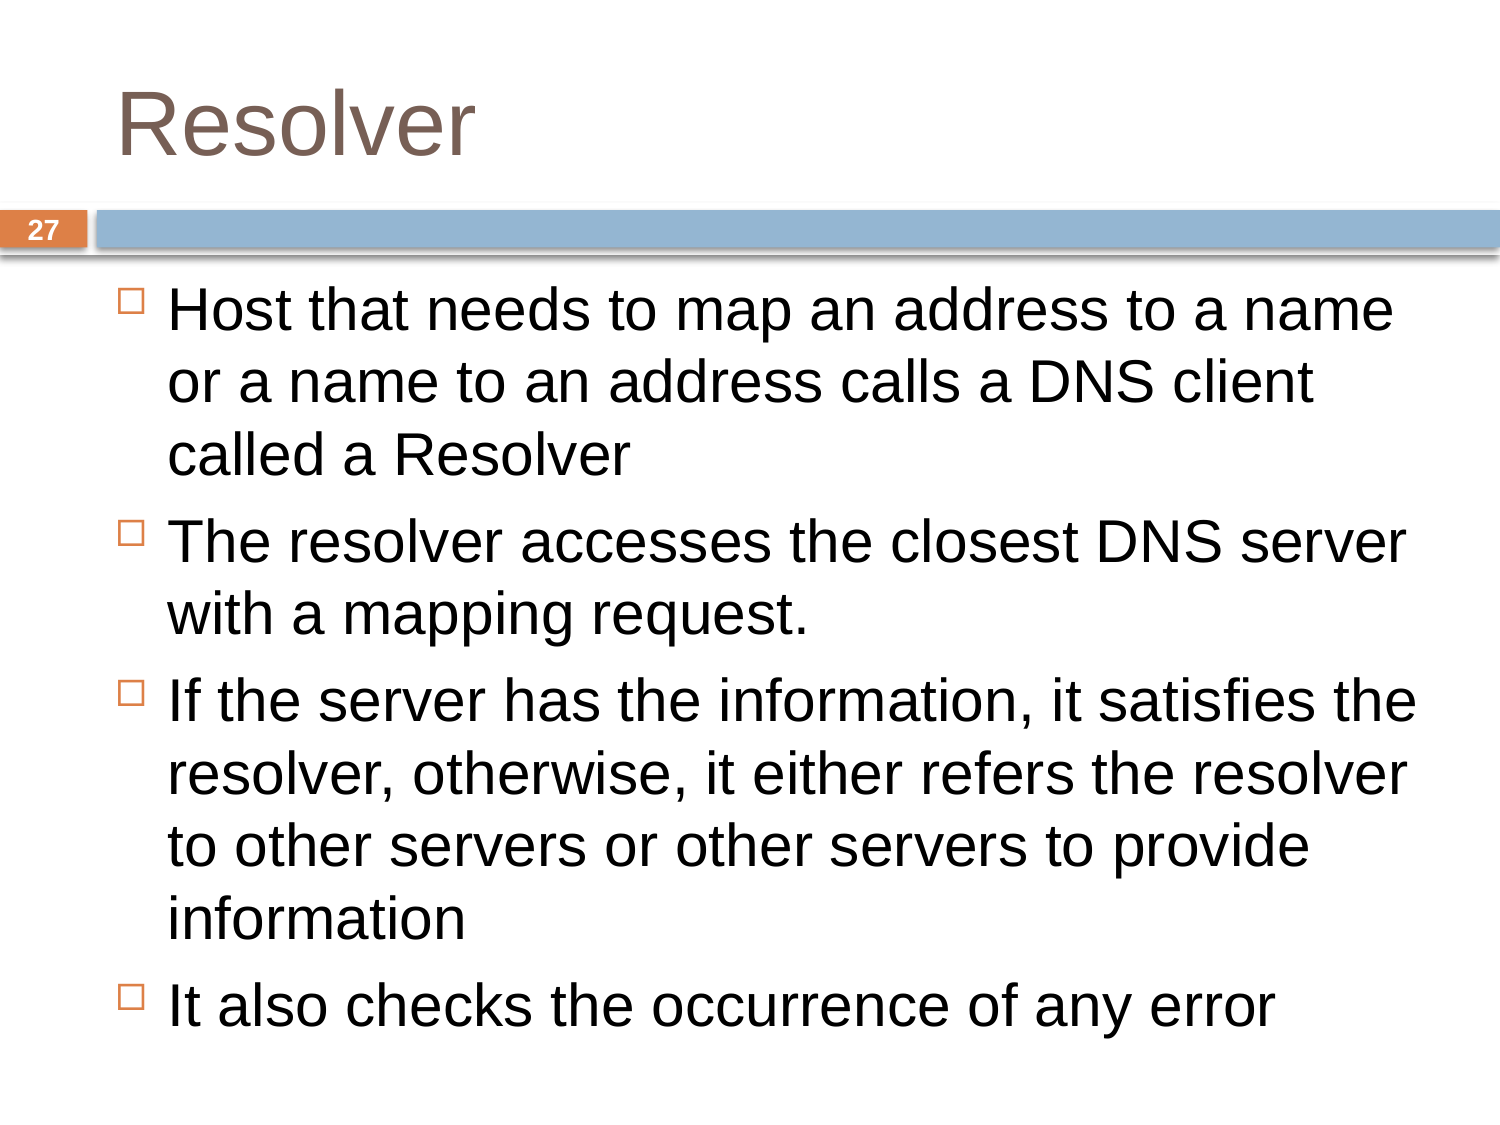

# Resolver
27
Host that needs to map an address to a name or a name to an address calls a DNS client called a Resolver
The resolver accesses the closest DNS server with a mapping request.
If the server has the information, it satisfies the resolver, otherwise, it either refers the resolver to other servers or other servers to provide information
It also checks the occurrence of any error